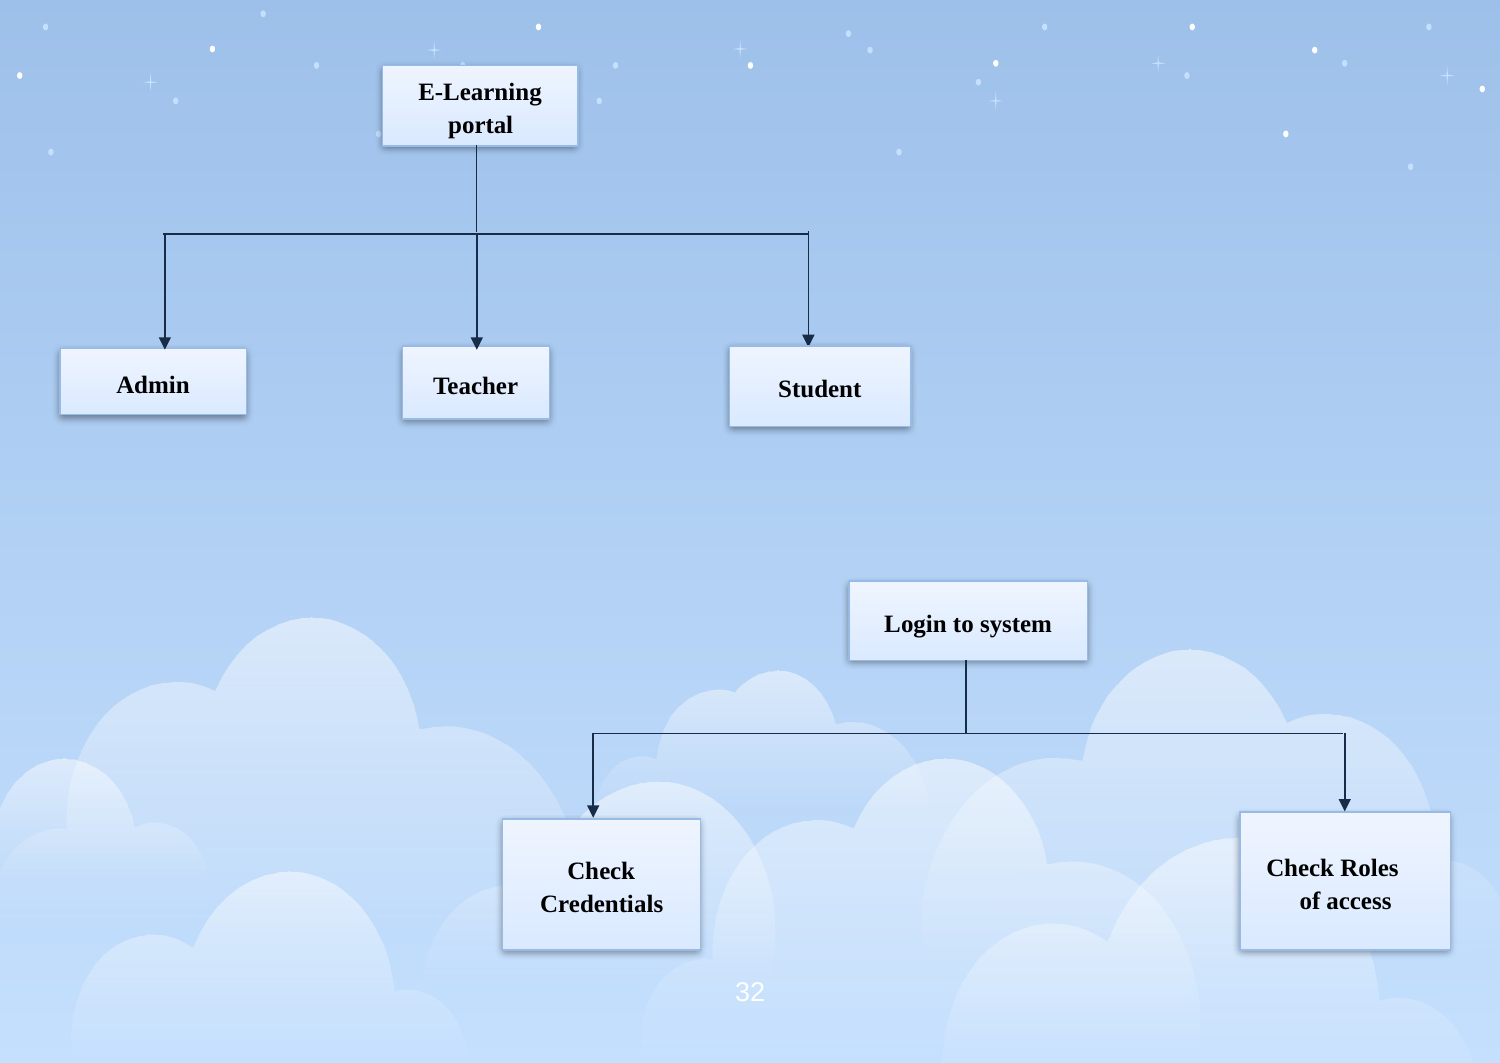

E-Learning portal
Teacher
Student
Admin
Login to system
Check Roles     of access
Check Credentials
32